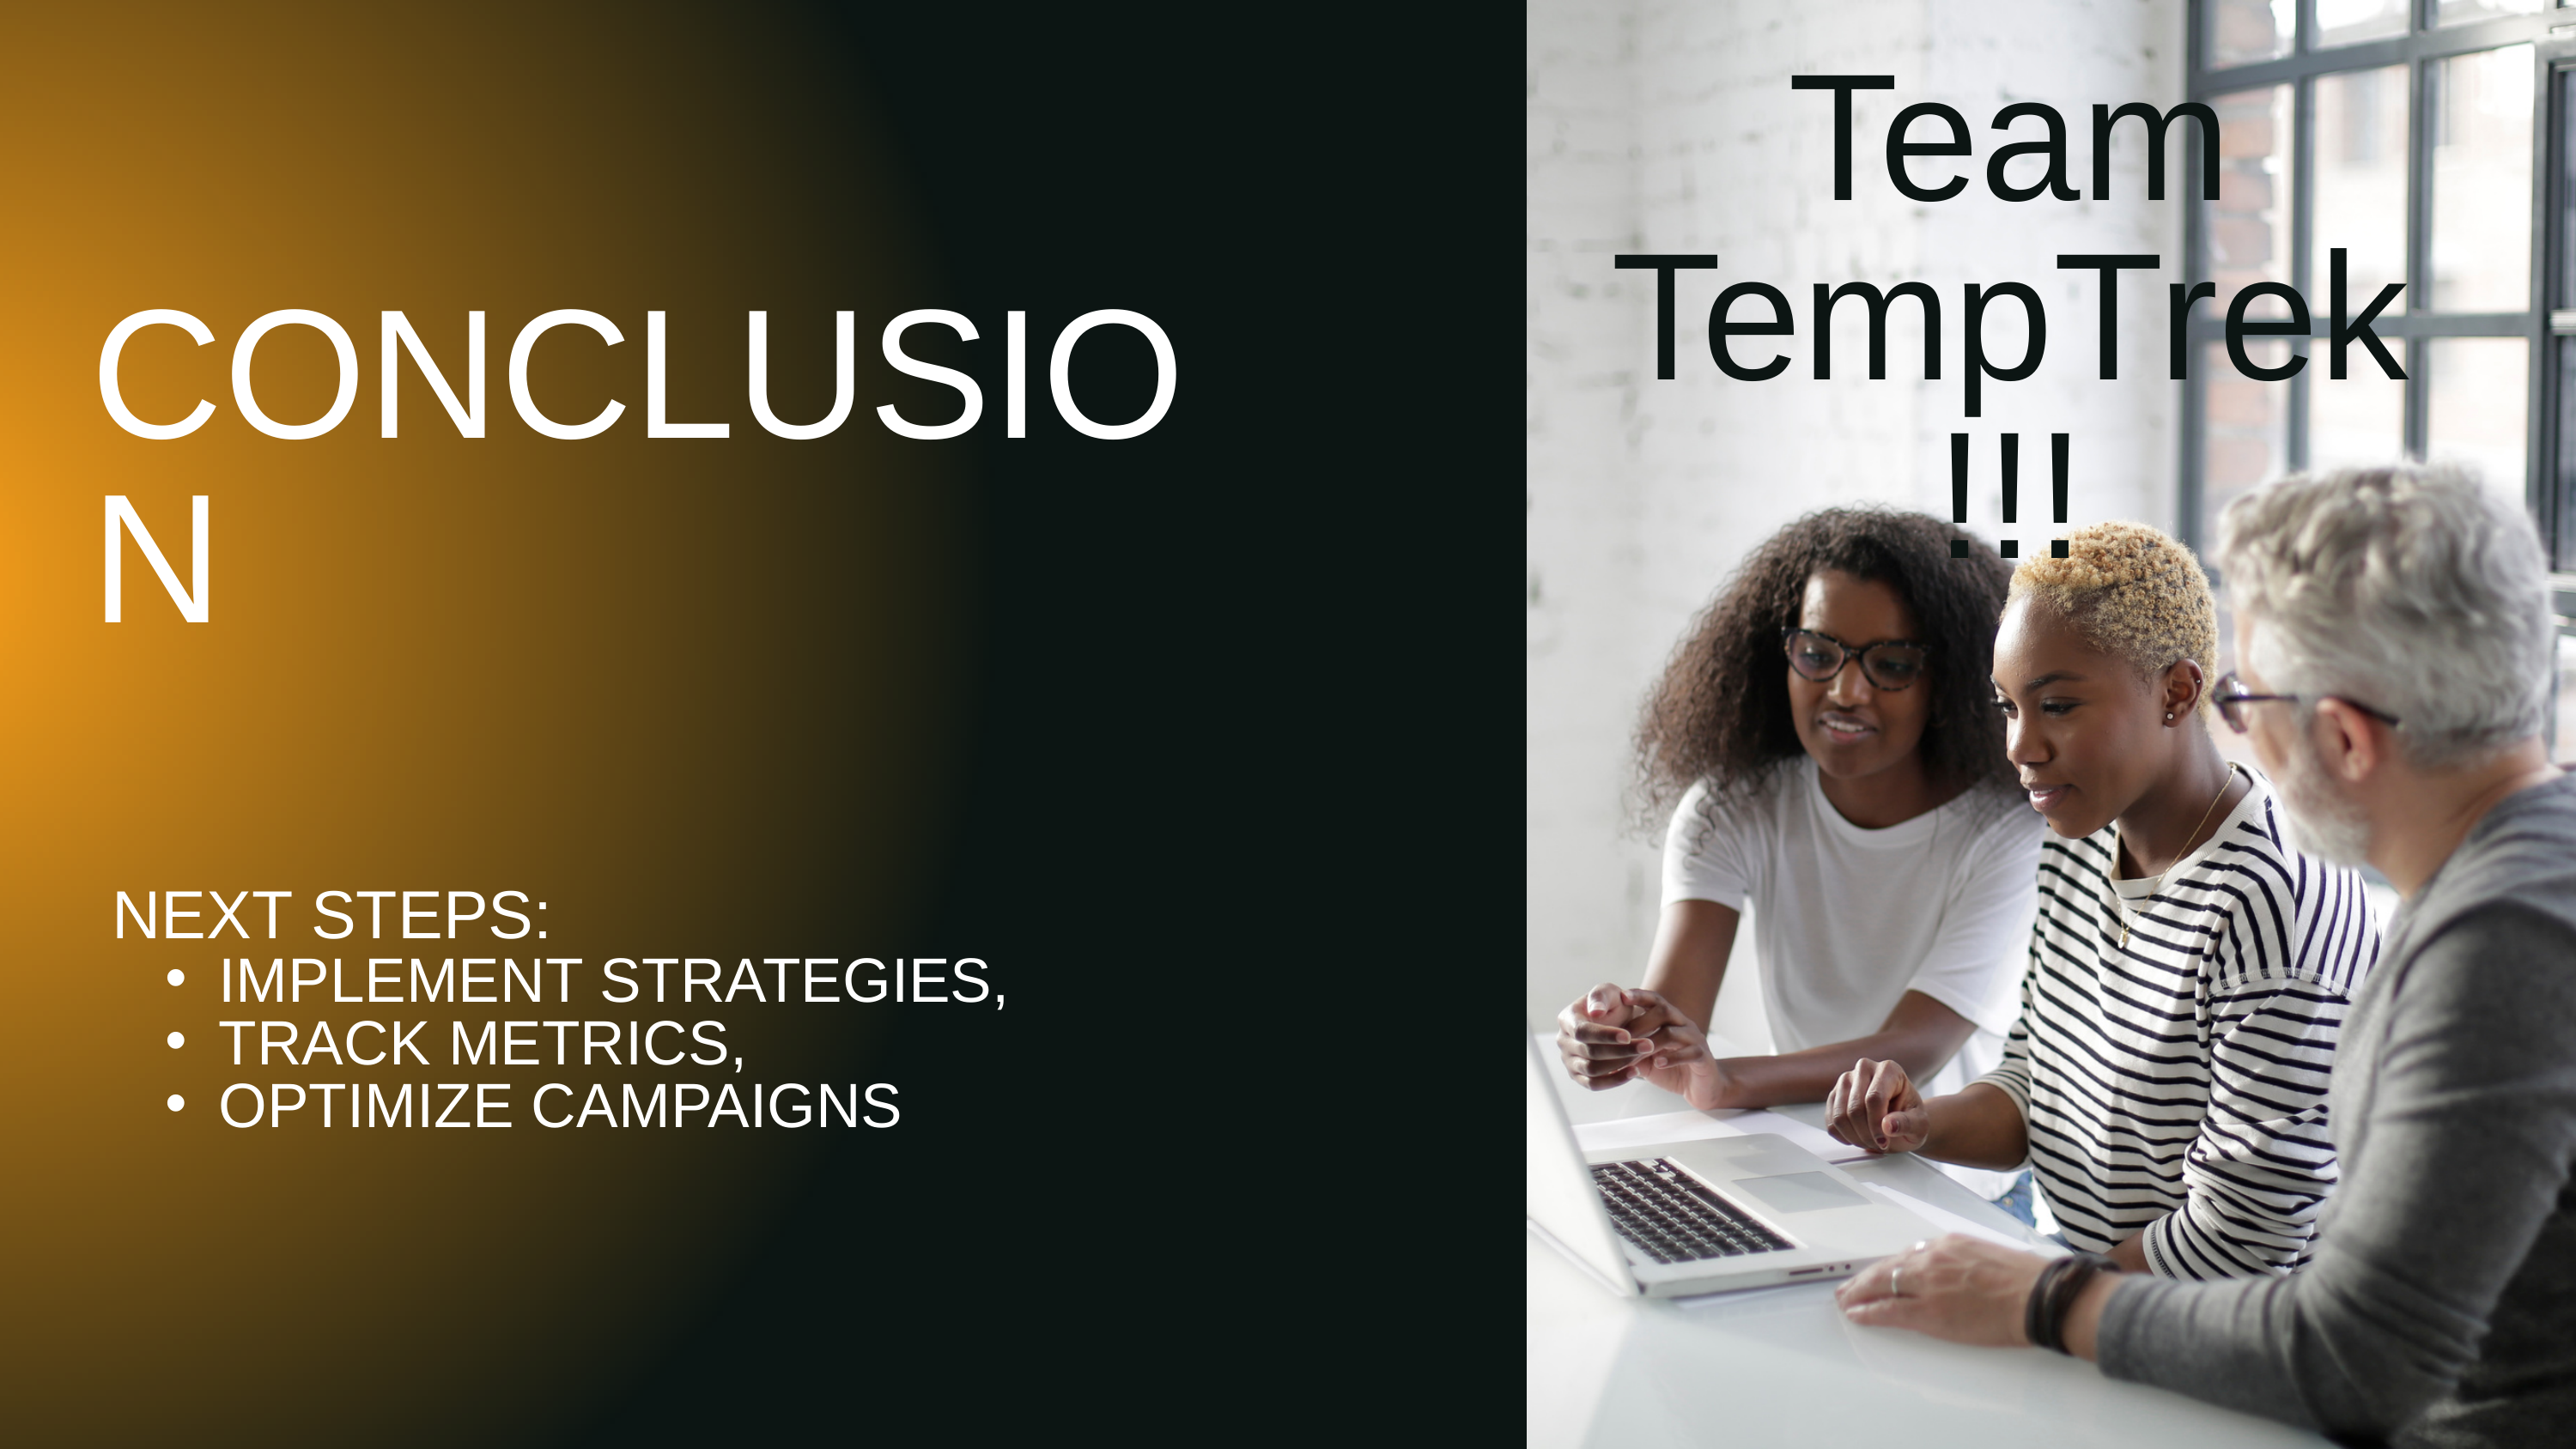

Team TempTrek!!!
CONCLUSION

NEXT STEPS:
IMPLEMENT STRATEGIES,
TRACK METRICS,
OPTIMIZE CAMPAIGNS